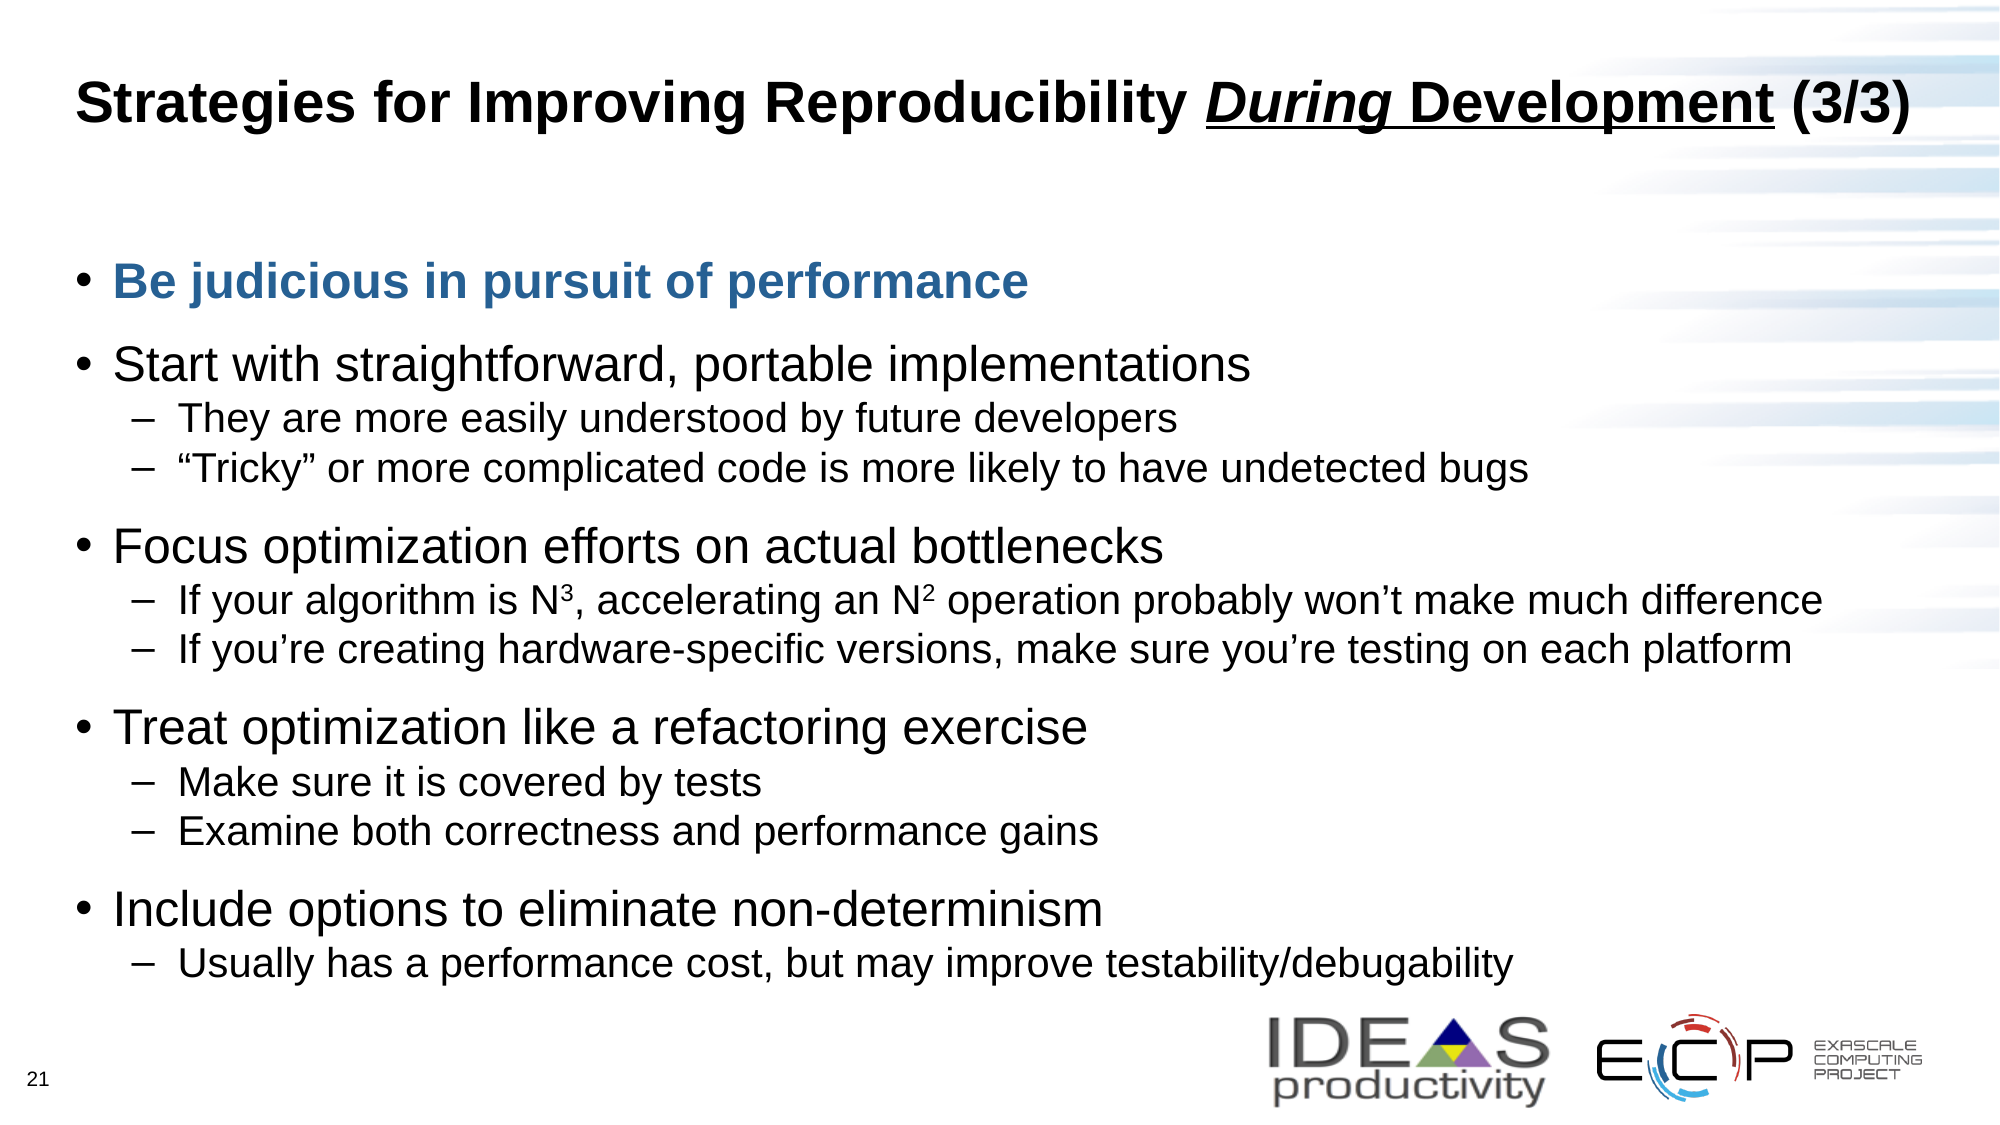

# Strategies for Improving Reproducibility During Development (3/3)
Be judicious in pursuit of performance
Start with straightforward, portable implementations
They are more easily understood by future developers
“Tricky” or more complicated code is more likely to have undetected bugs
Focus optimization efforts on actual bottlenecks
If your algorithm is N3, accelerating an N2 operation probably won’t make much difference
If you’re creating hardware-specific versions, make sure you’re testing on each platform
Treat optimization like a refactoring exercise
Make sure it is covered by tests
Examine both correctness and performance gains
Include options to eliminate non-determinism
Usually has a performance cost, but may improve testability/debugability